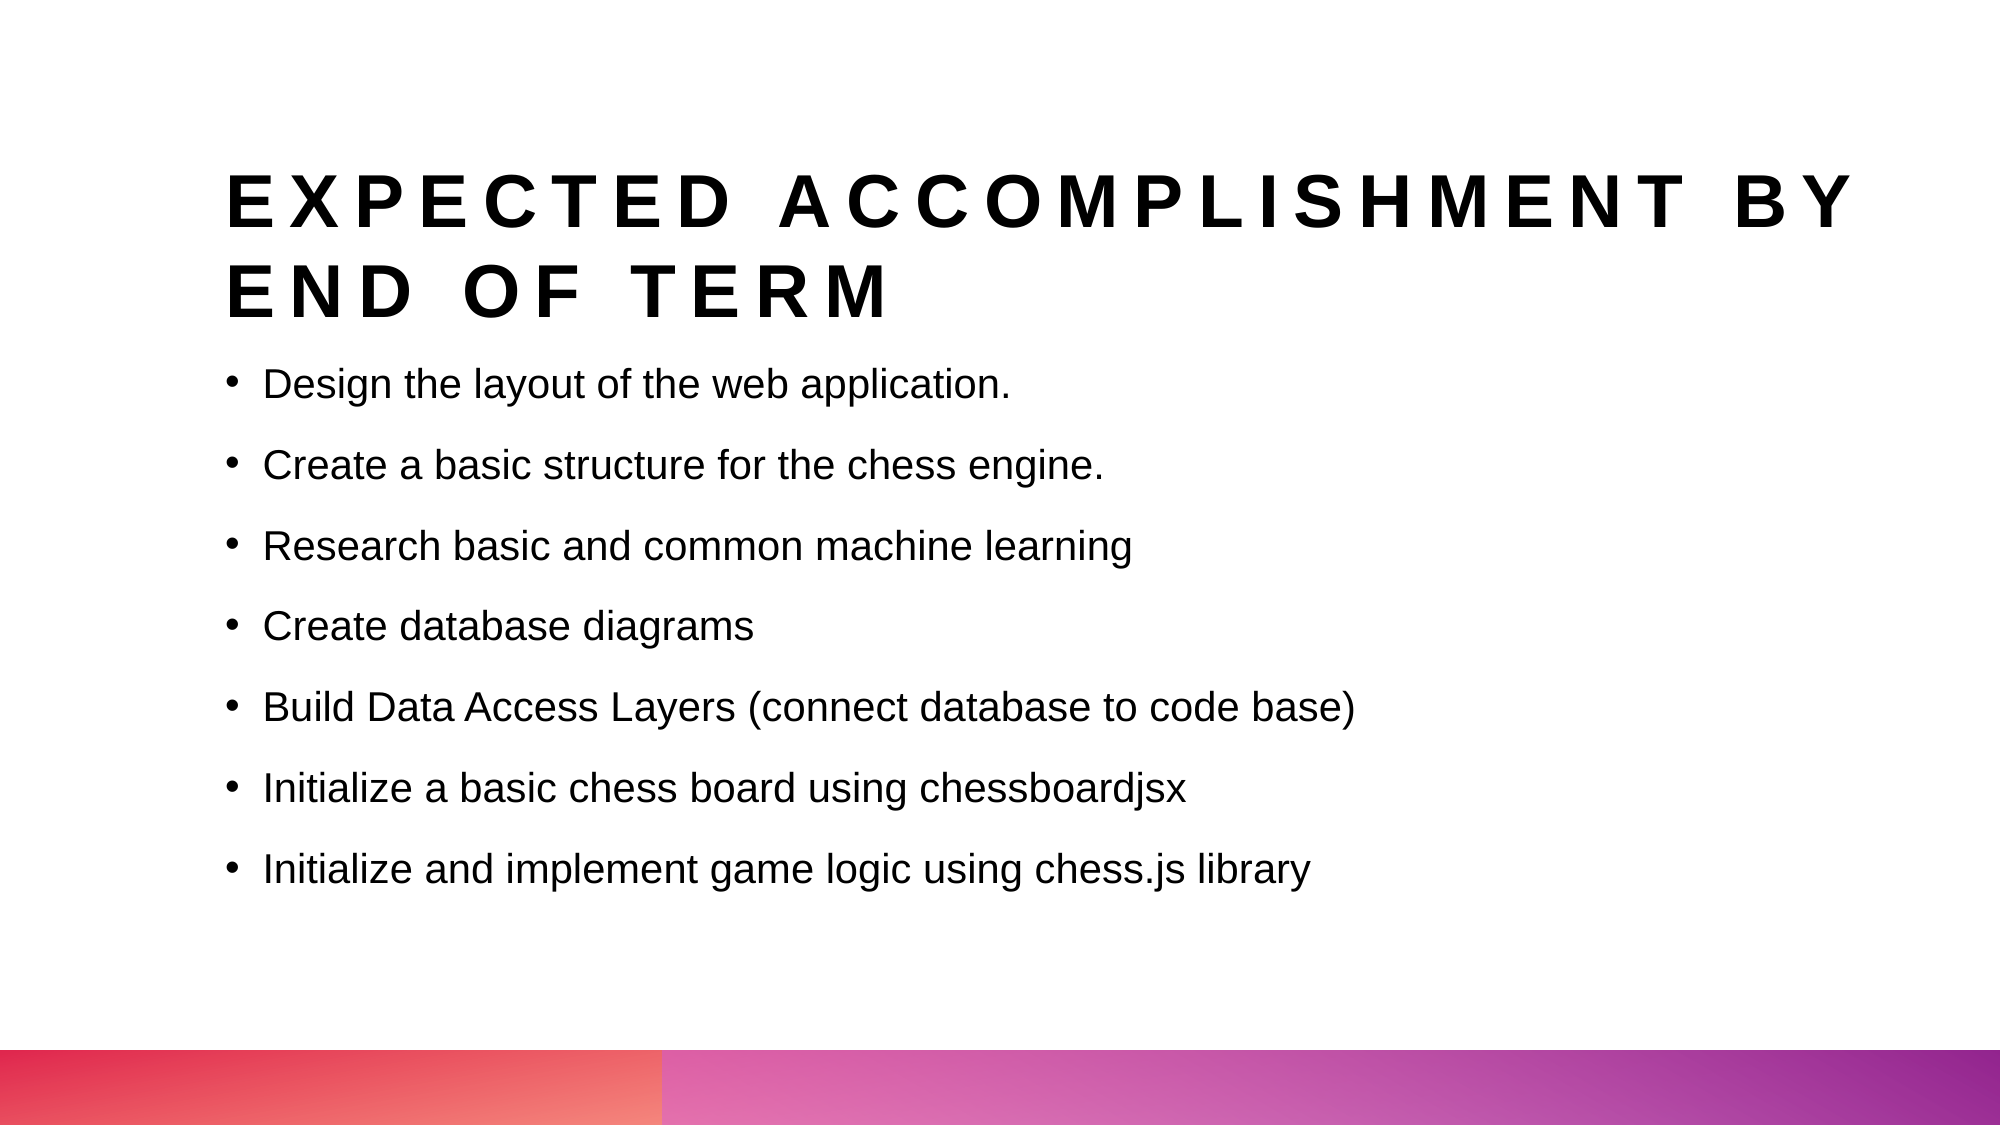

# Expected accomplishment by end of term
Design the layout of the web application.
Create a basic structure for the chess engine.
Research basic and common machine learning
Create database diagrams
Build Data Access Layers (connect database to code base)
Initialize a basic chess board using chessboardjsx
Initialize and implement game logic using chess.js library